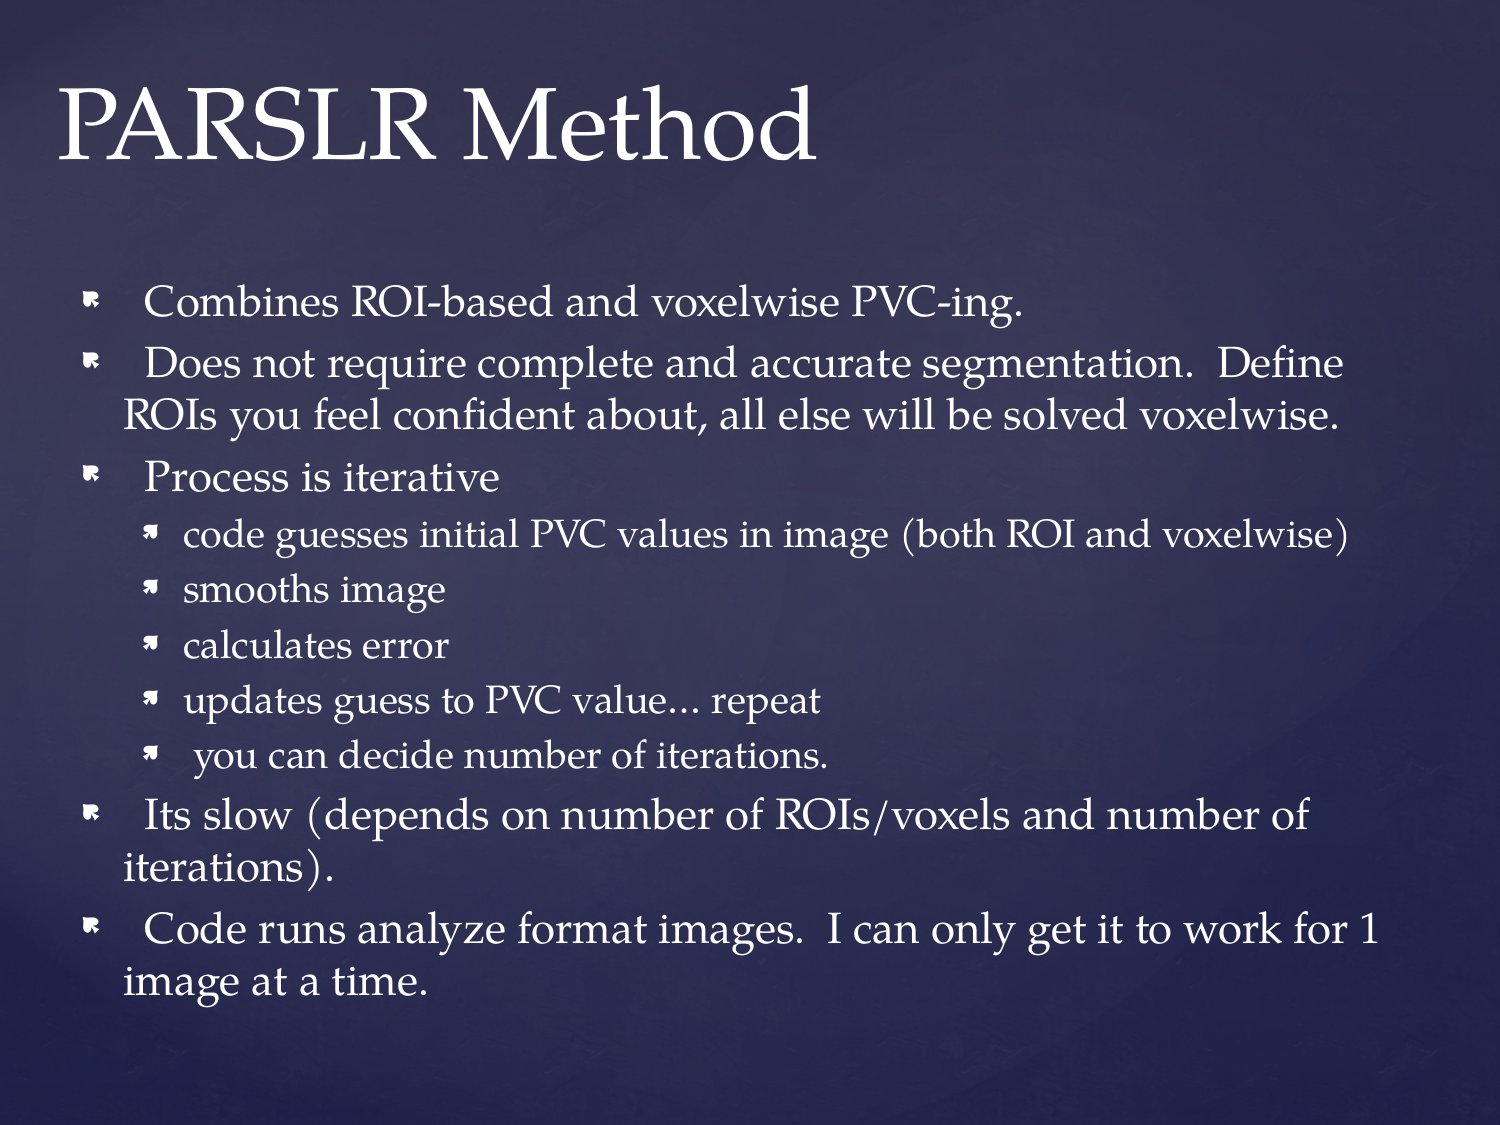

# PARSLR Method
  Combines ROI-based and voxelwise PVC-ing.
  Does not require complete and accurate segmentation.  Define ROIs you feel confident about, all else will be solved voxelwise.
  Process is iterative
code guesses initial PVC values in image (both ROI and voxelwise)
smooths image
calculates error
updates guess to PVC value… repeat
 you can decide number of iterations.
  Its slow (depends on number of ROIs/voxels and number of iterations).
  Code runs analyze format images.  I can only get it to work for 1 image at a time.